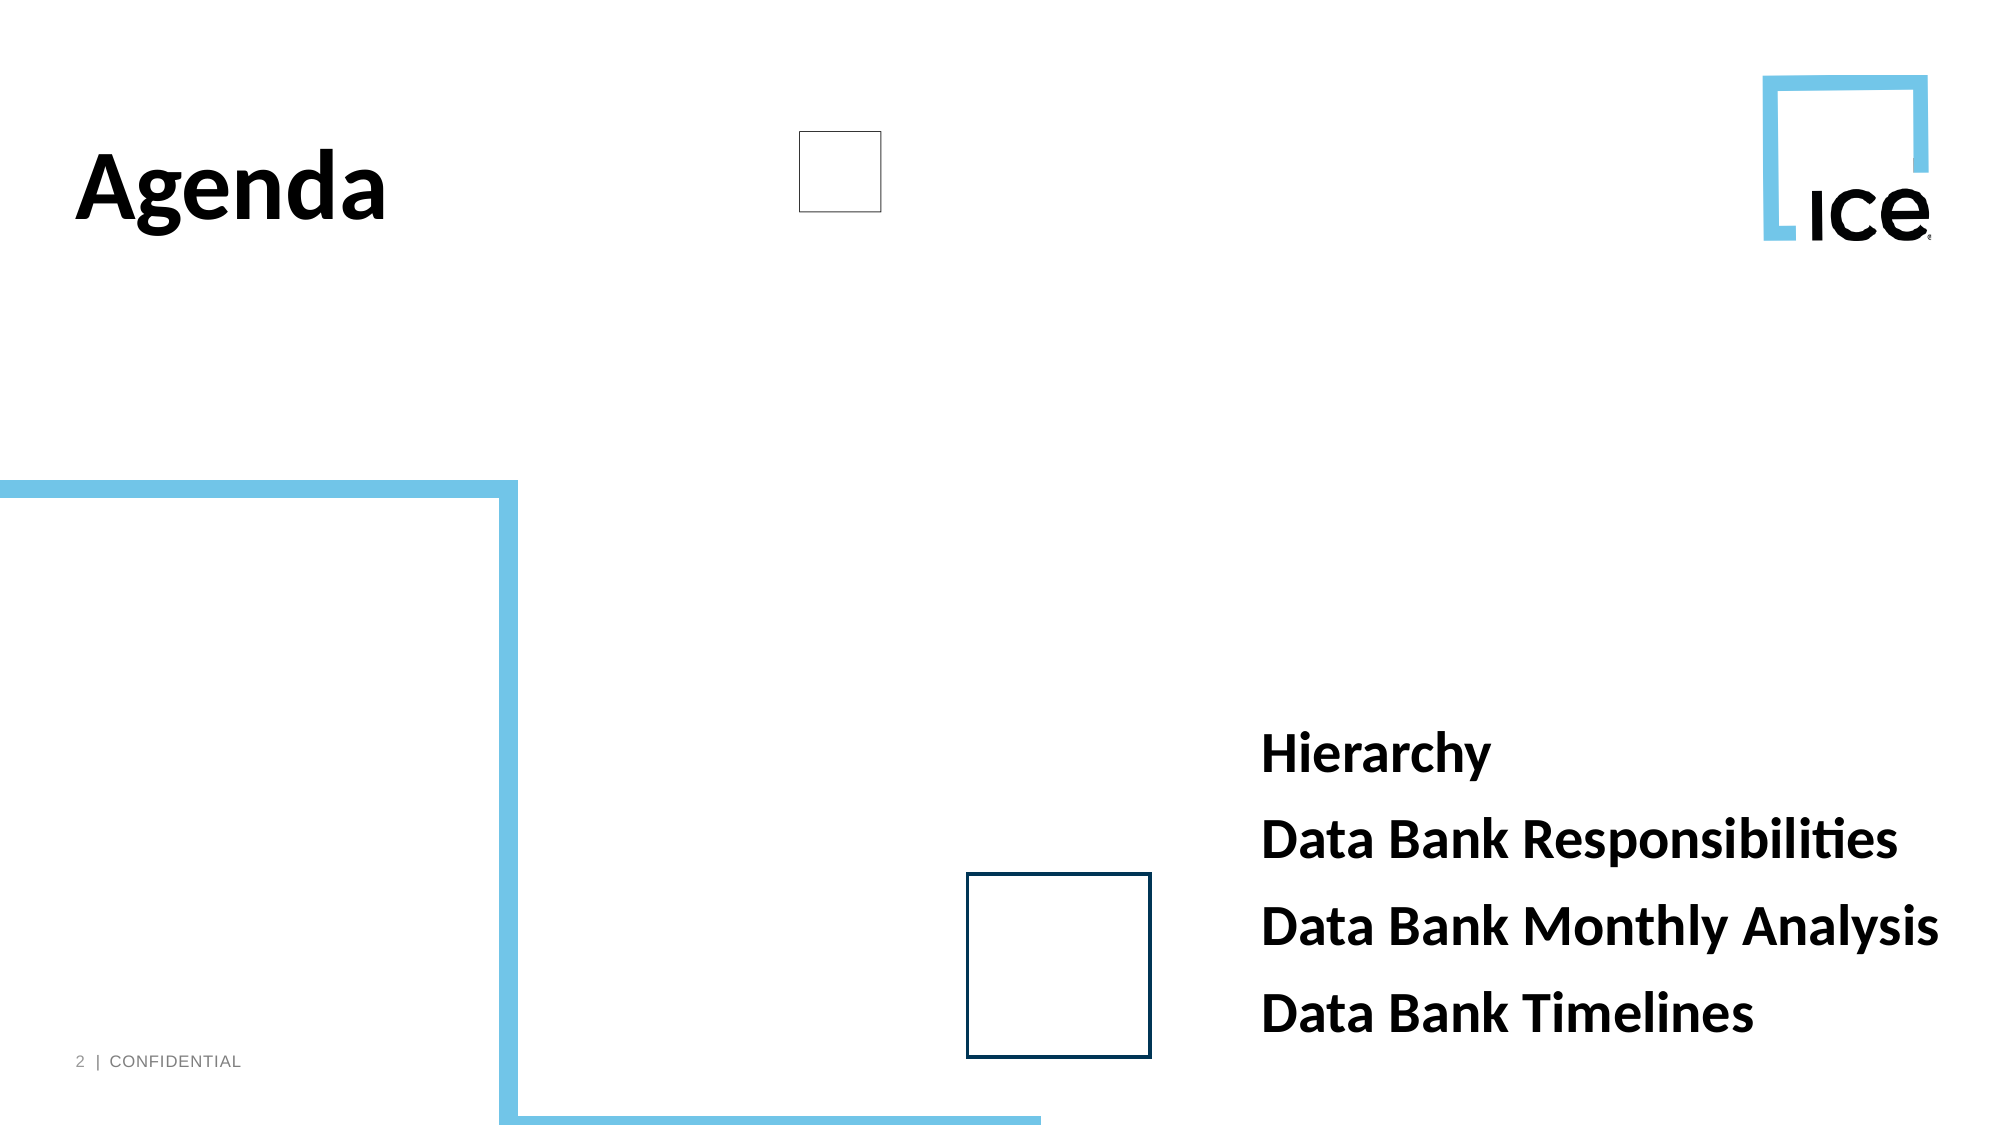

# Agenda
Hierarchy
Data Bank Responsibilities
Data Bank Monthly Analysis
Data Bank Timelines